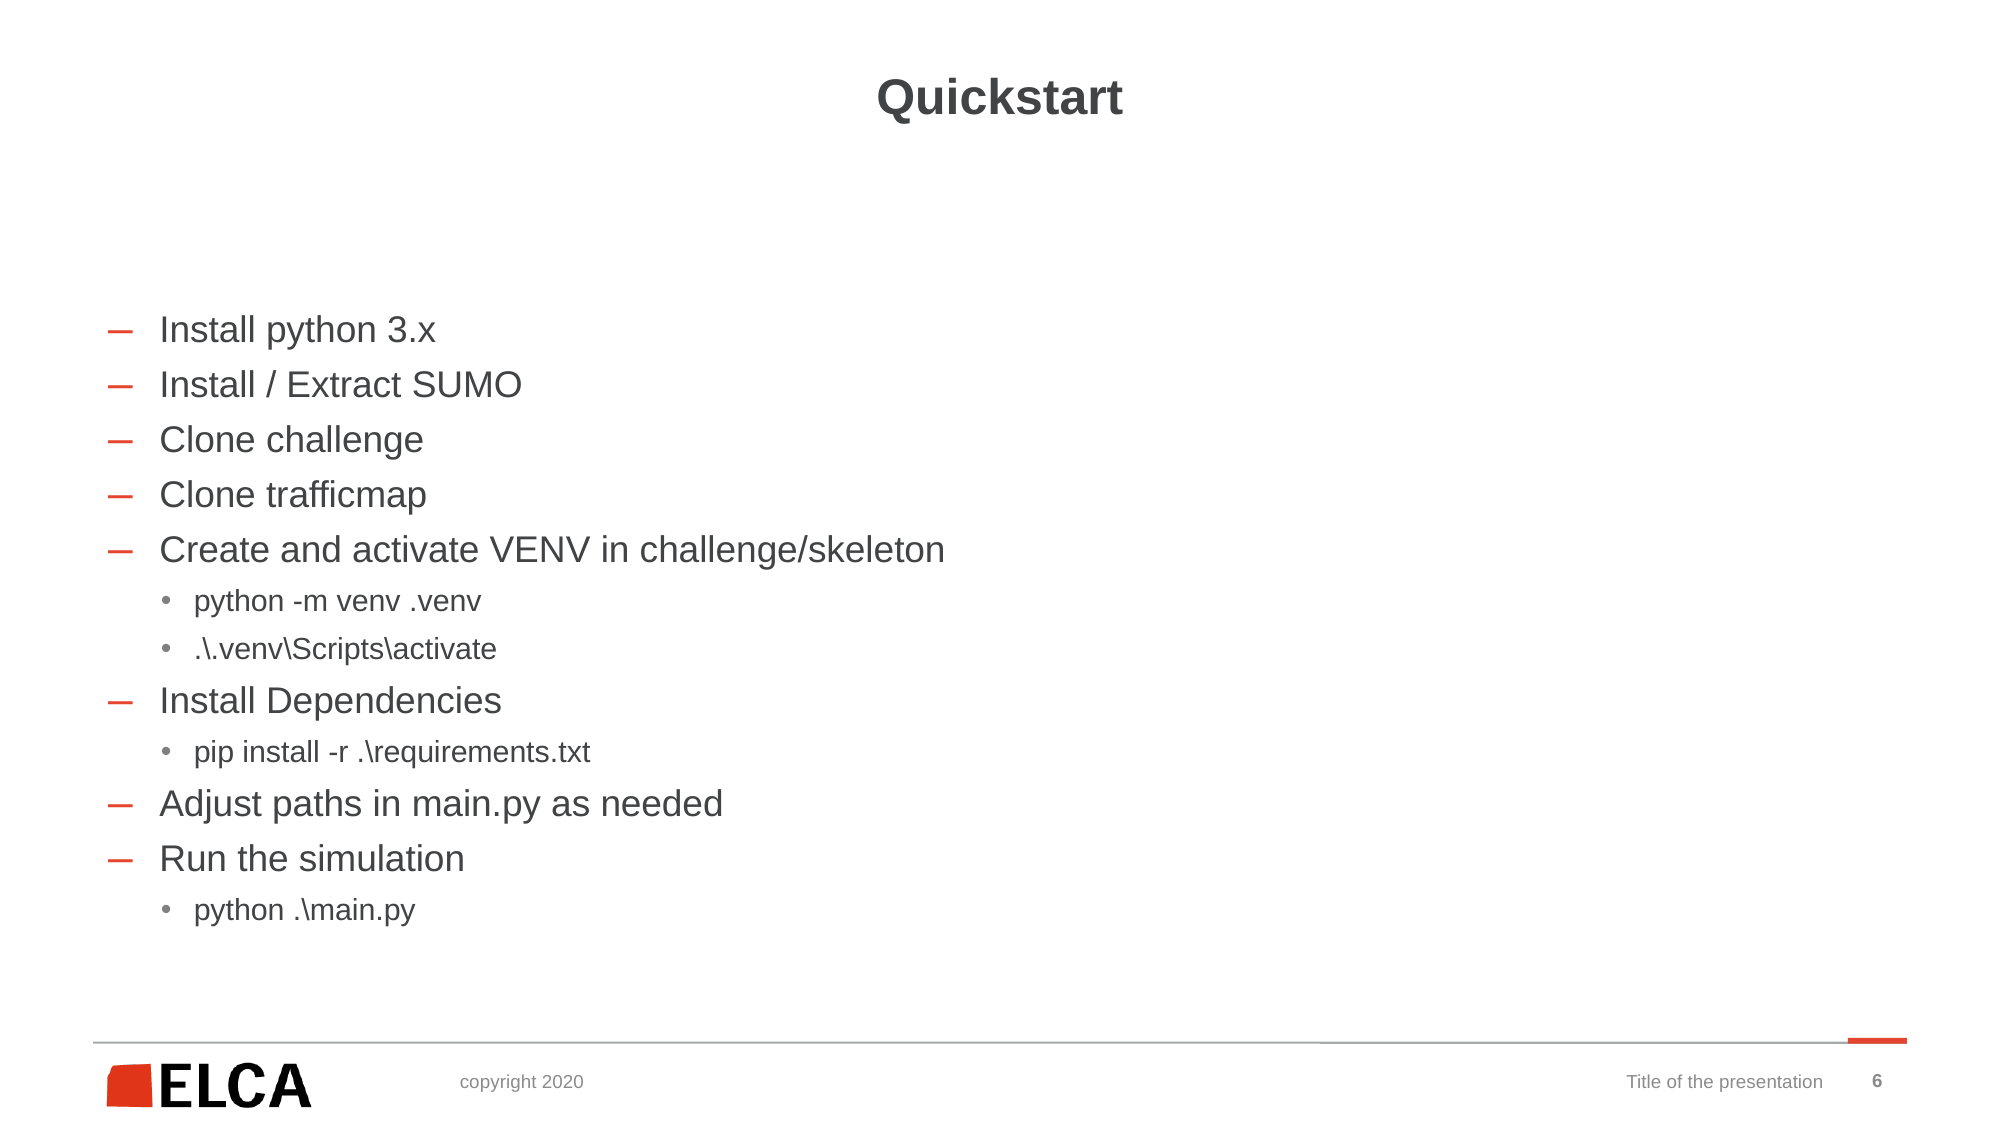

# Quickstart
Install python 3.x
Install / Extract SUMO
Clone challenge
Clone trafficmap
Create and activate VENV in challenge/skeleton
python -m venv .venv
.\.venv\Scripts\activate
Install Dependencies
pip install -r .\requirements.txt
Adjust paths in main.py as needed
Run the simulation
python .\main.py

Title of the presentation
6